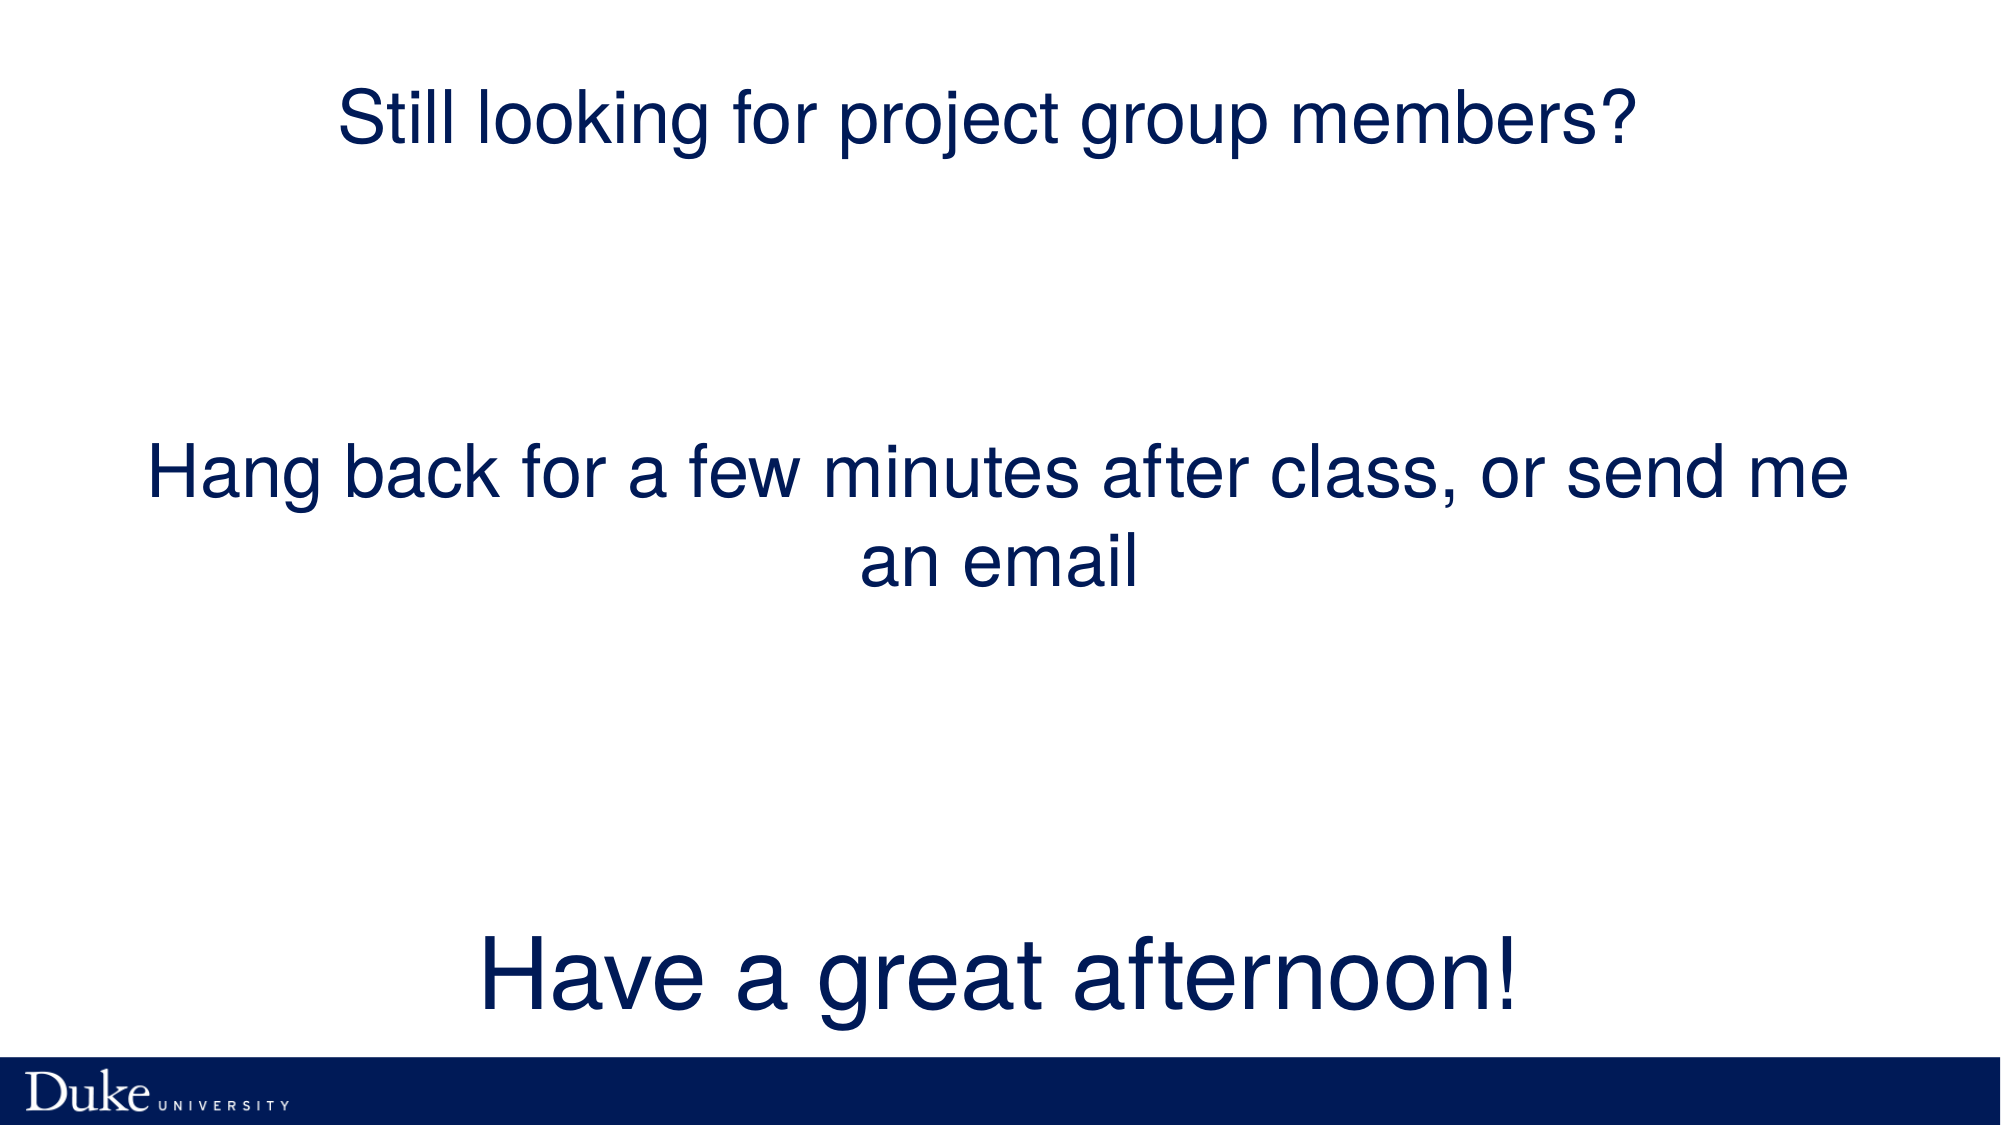

Still looking for project group members?

Hang back for a few minutes after class, or send me an email
# Have a great afternoon!